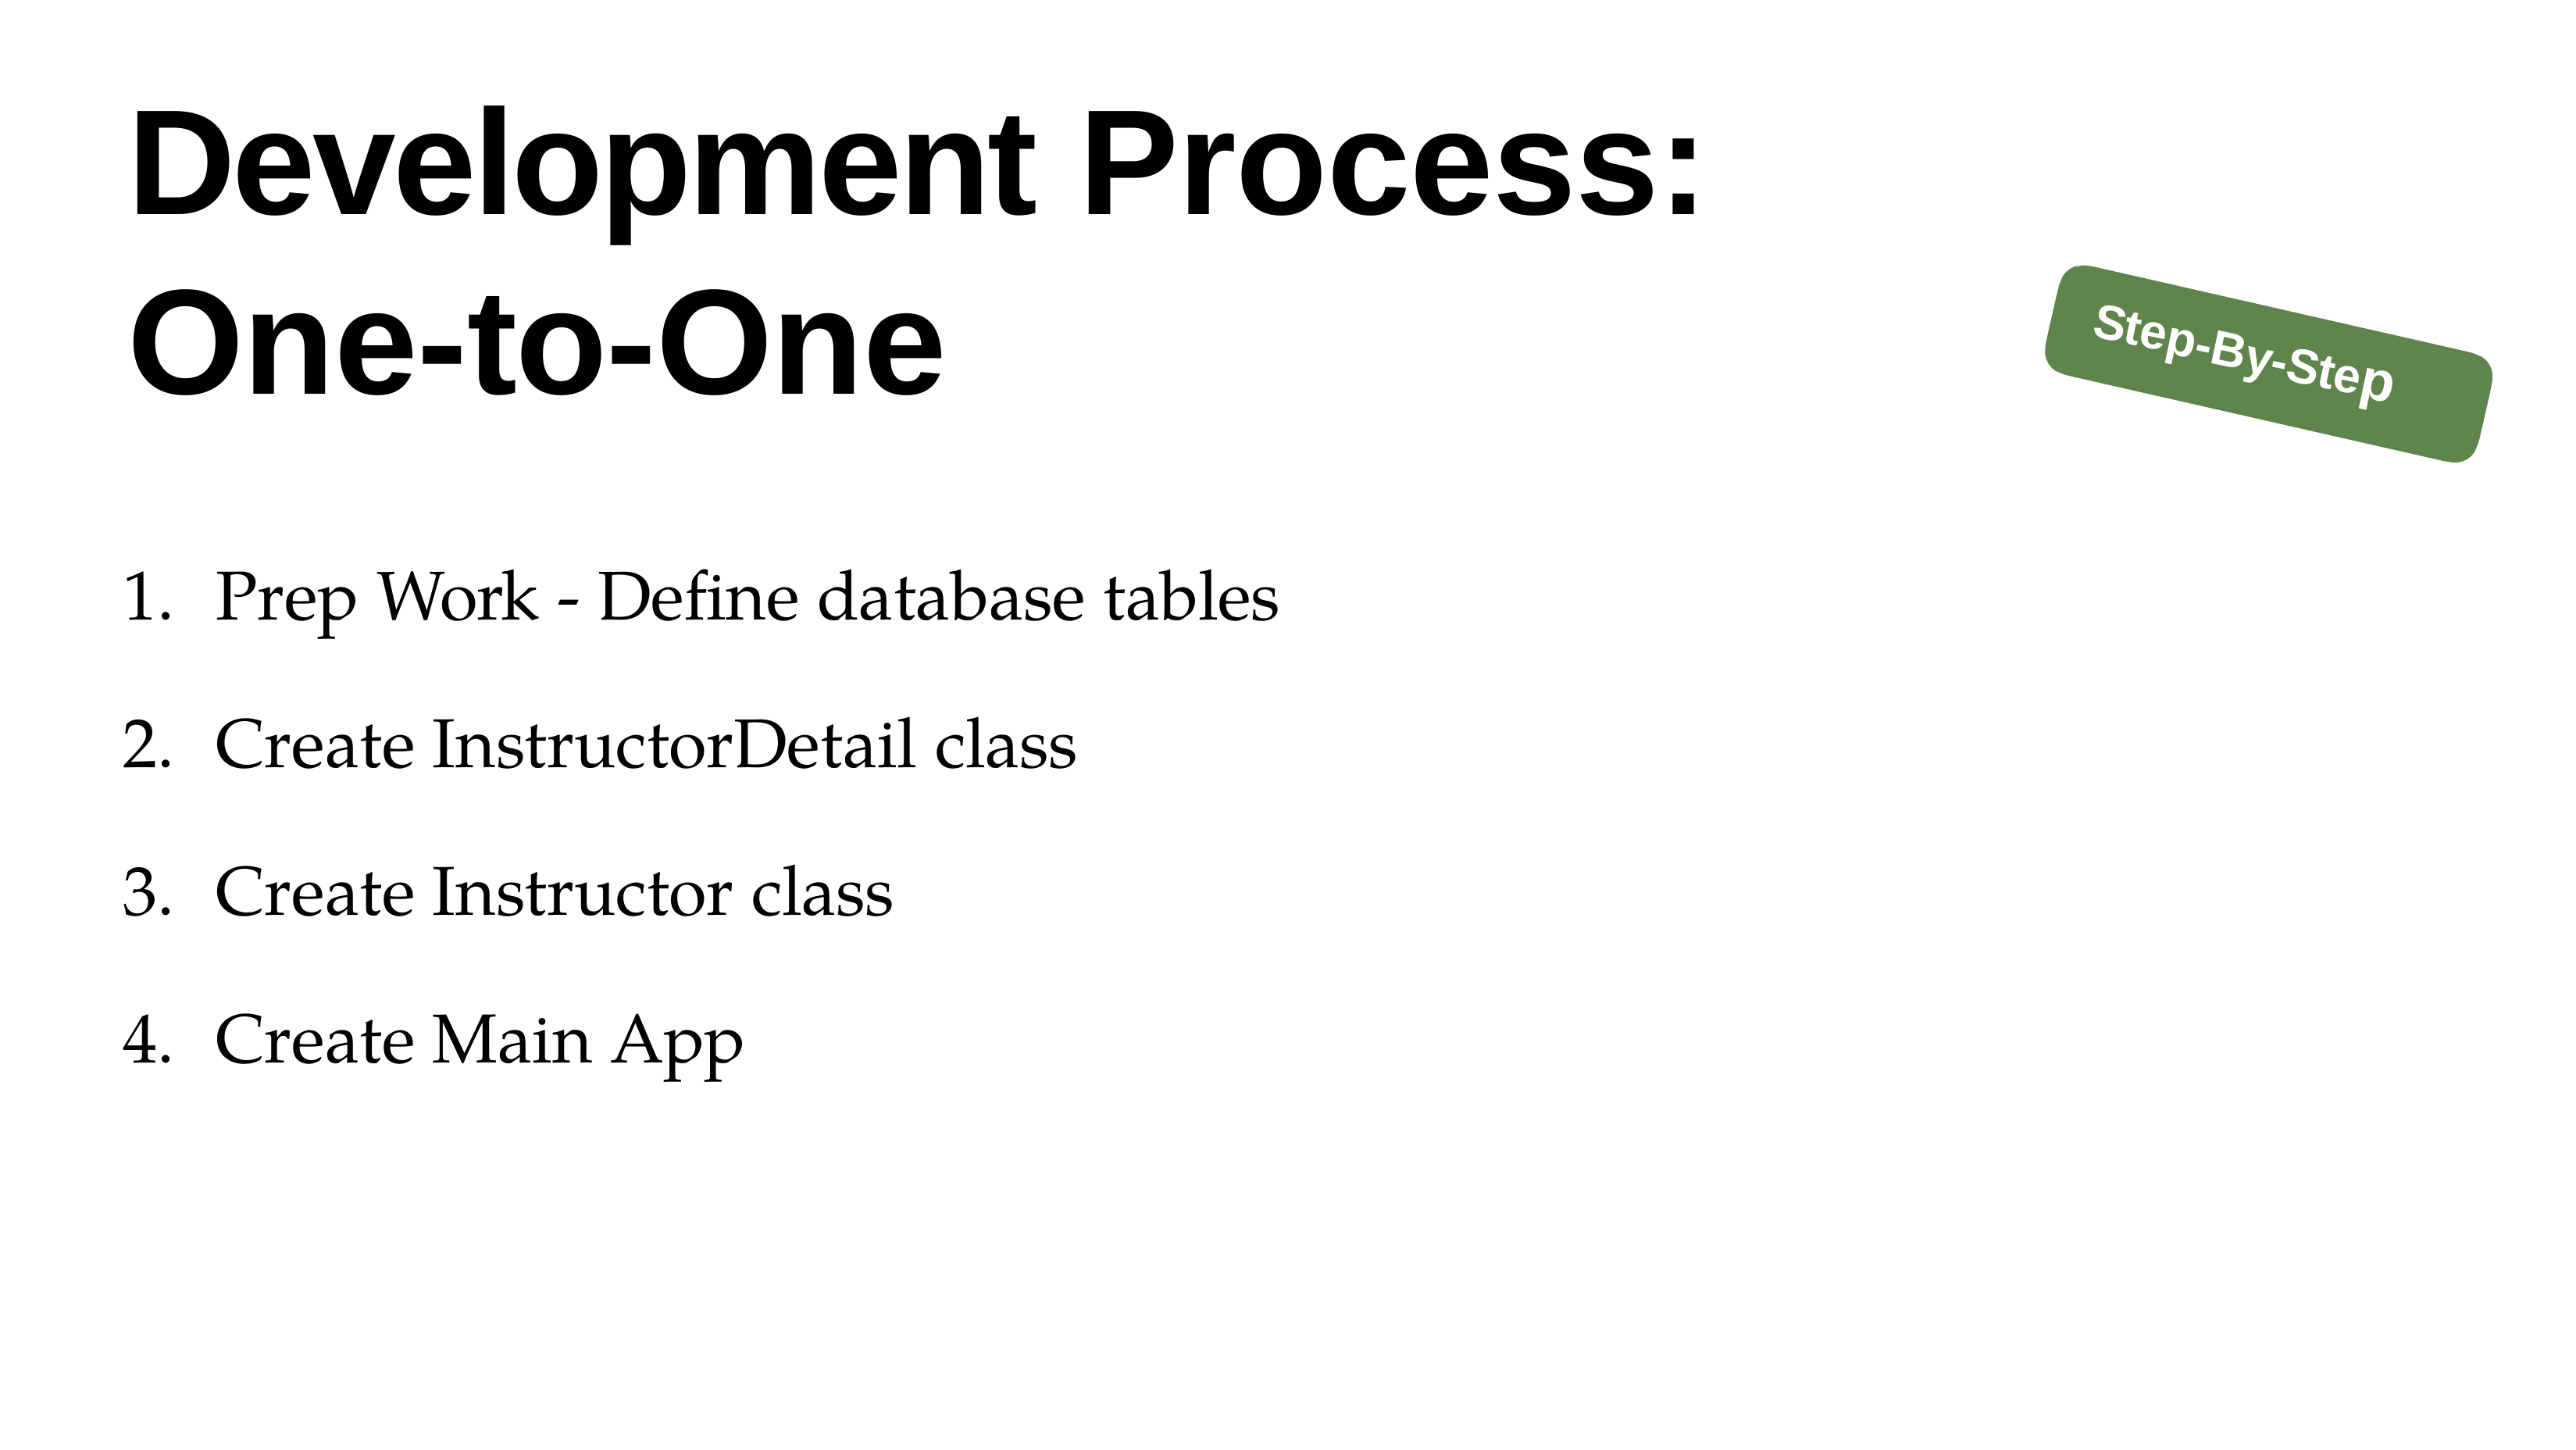

# Development Process: One-to-One

Step-By-Step
Prep Work - Define database tables
Create InstructorDetail class
Create Instructor class
Create Main App